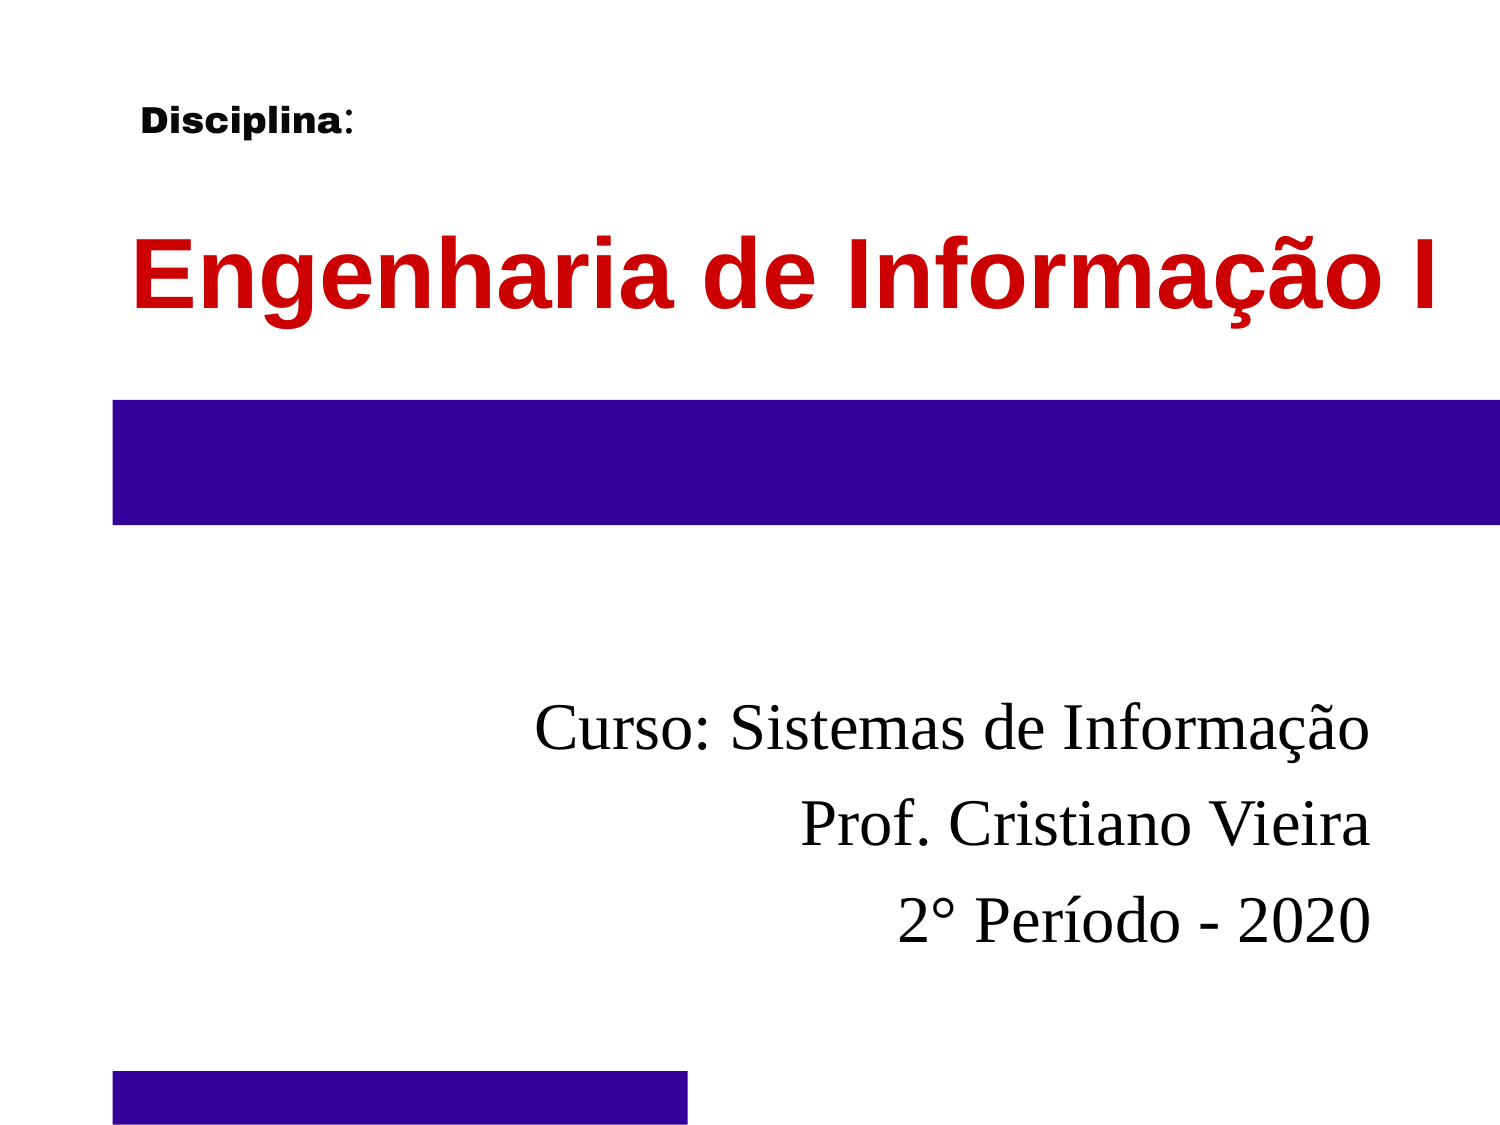

Disciplina:
Engenharia de Informação I
Curso: Sistemas de Informação
Prof. Cristiano Vieira
2° Período - 2020